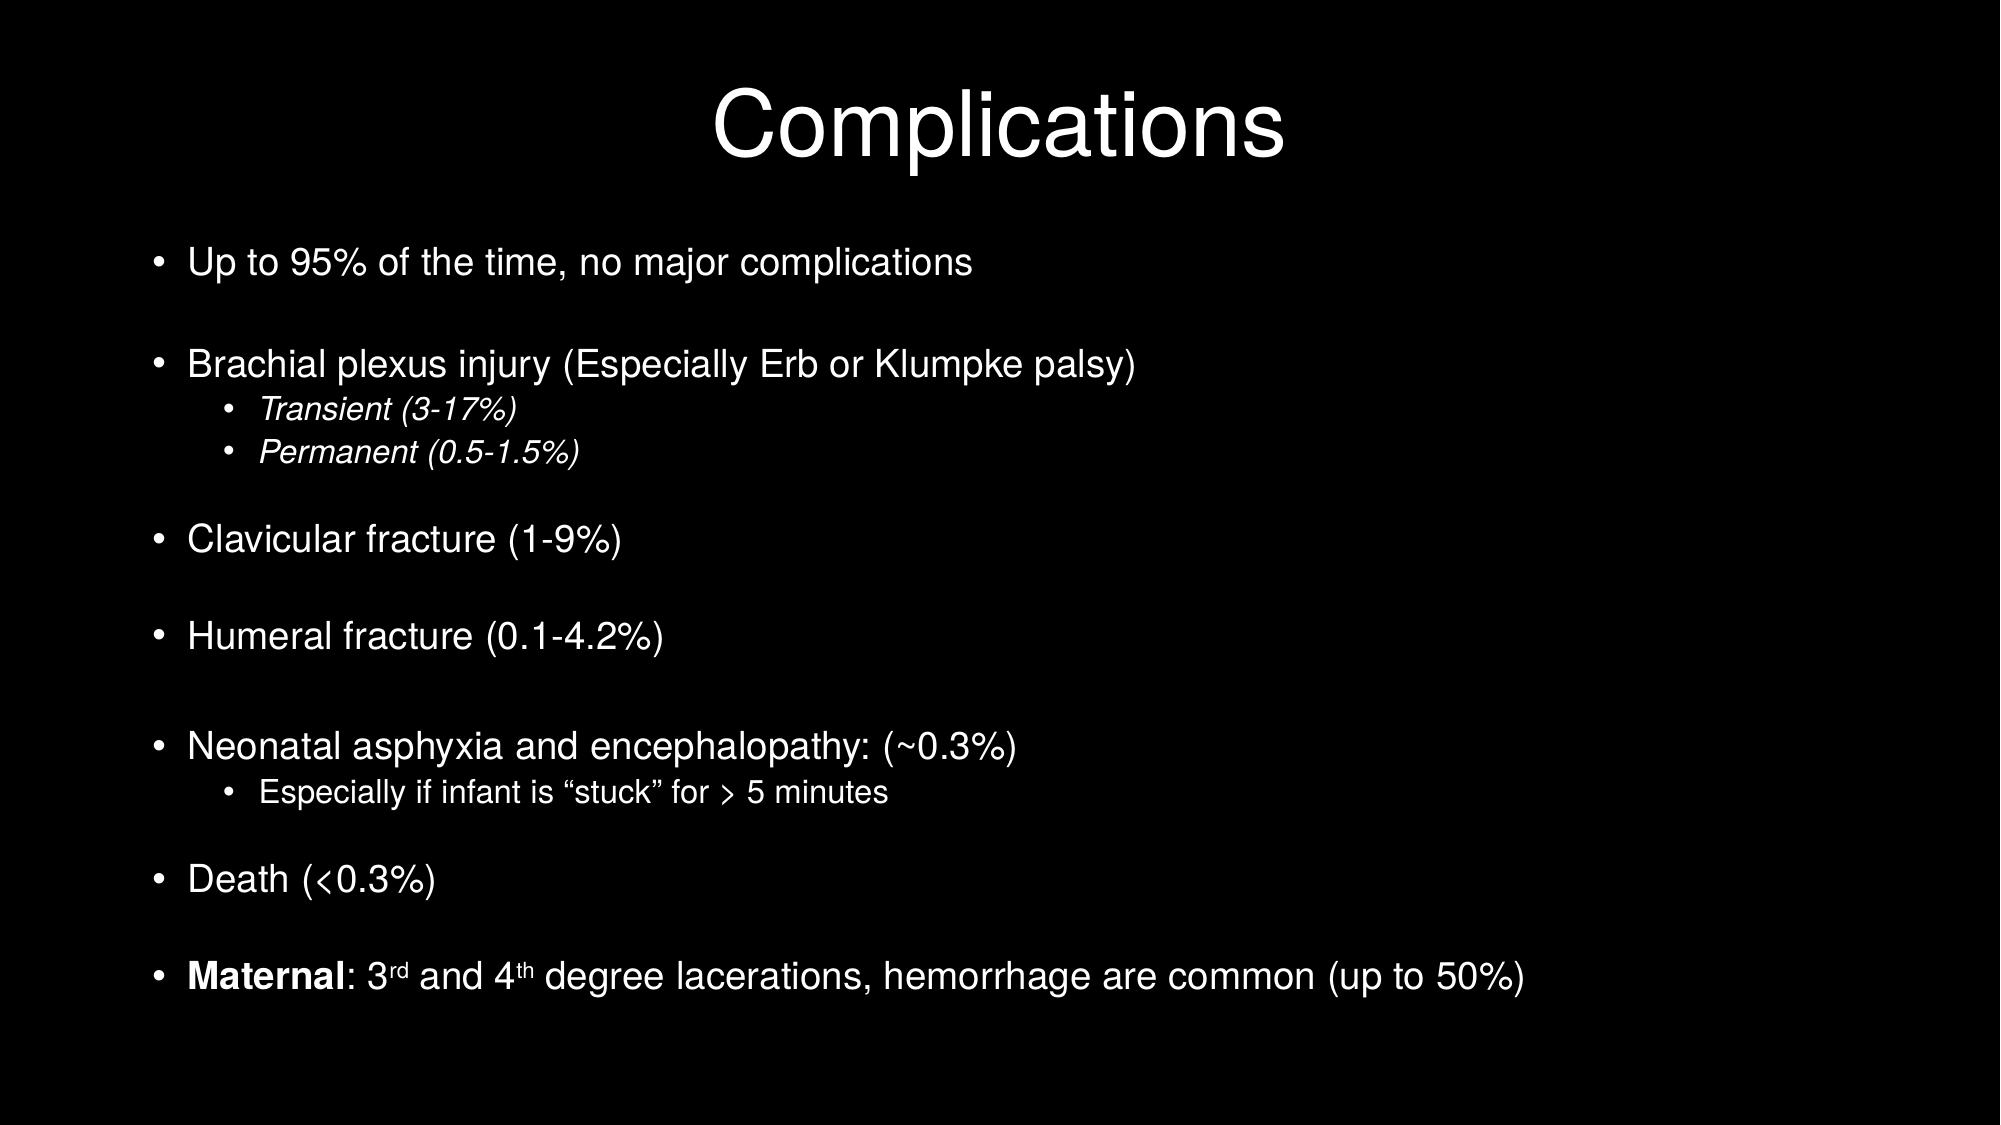

# Complications
Up to 95% of the time, no major complications
Brachial plexus injury (Especially Erb or Klumpke palsy)
Transient (3-17%)
Permanent (0.5-1.5%)
Clavicular fracture (1-9%)
Humeral fracture (0.1-4.2%)

Neonatal asphyxia and encephalopathy: (~0.3%)
Especially if infant is “stuck” for > 5 minutes
Death (<0.3%)
Maternal: 3rd and 4th degree lacerations, hemorrhage are common (up to 50%)